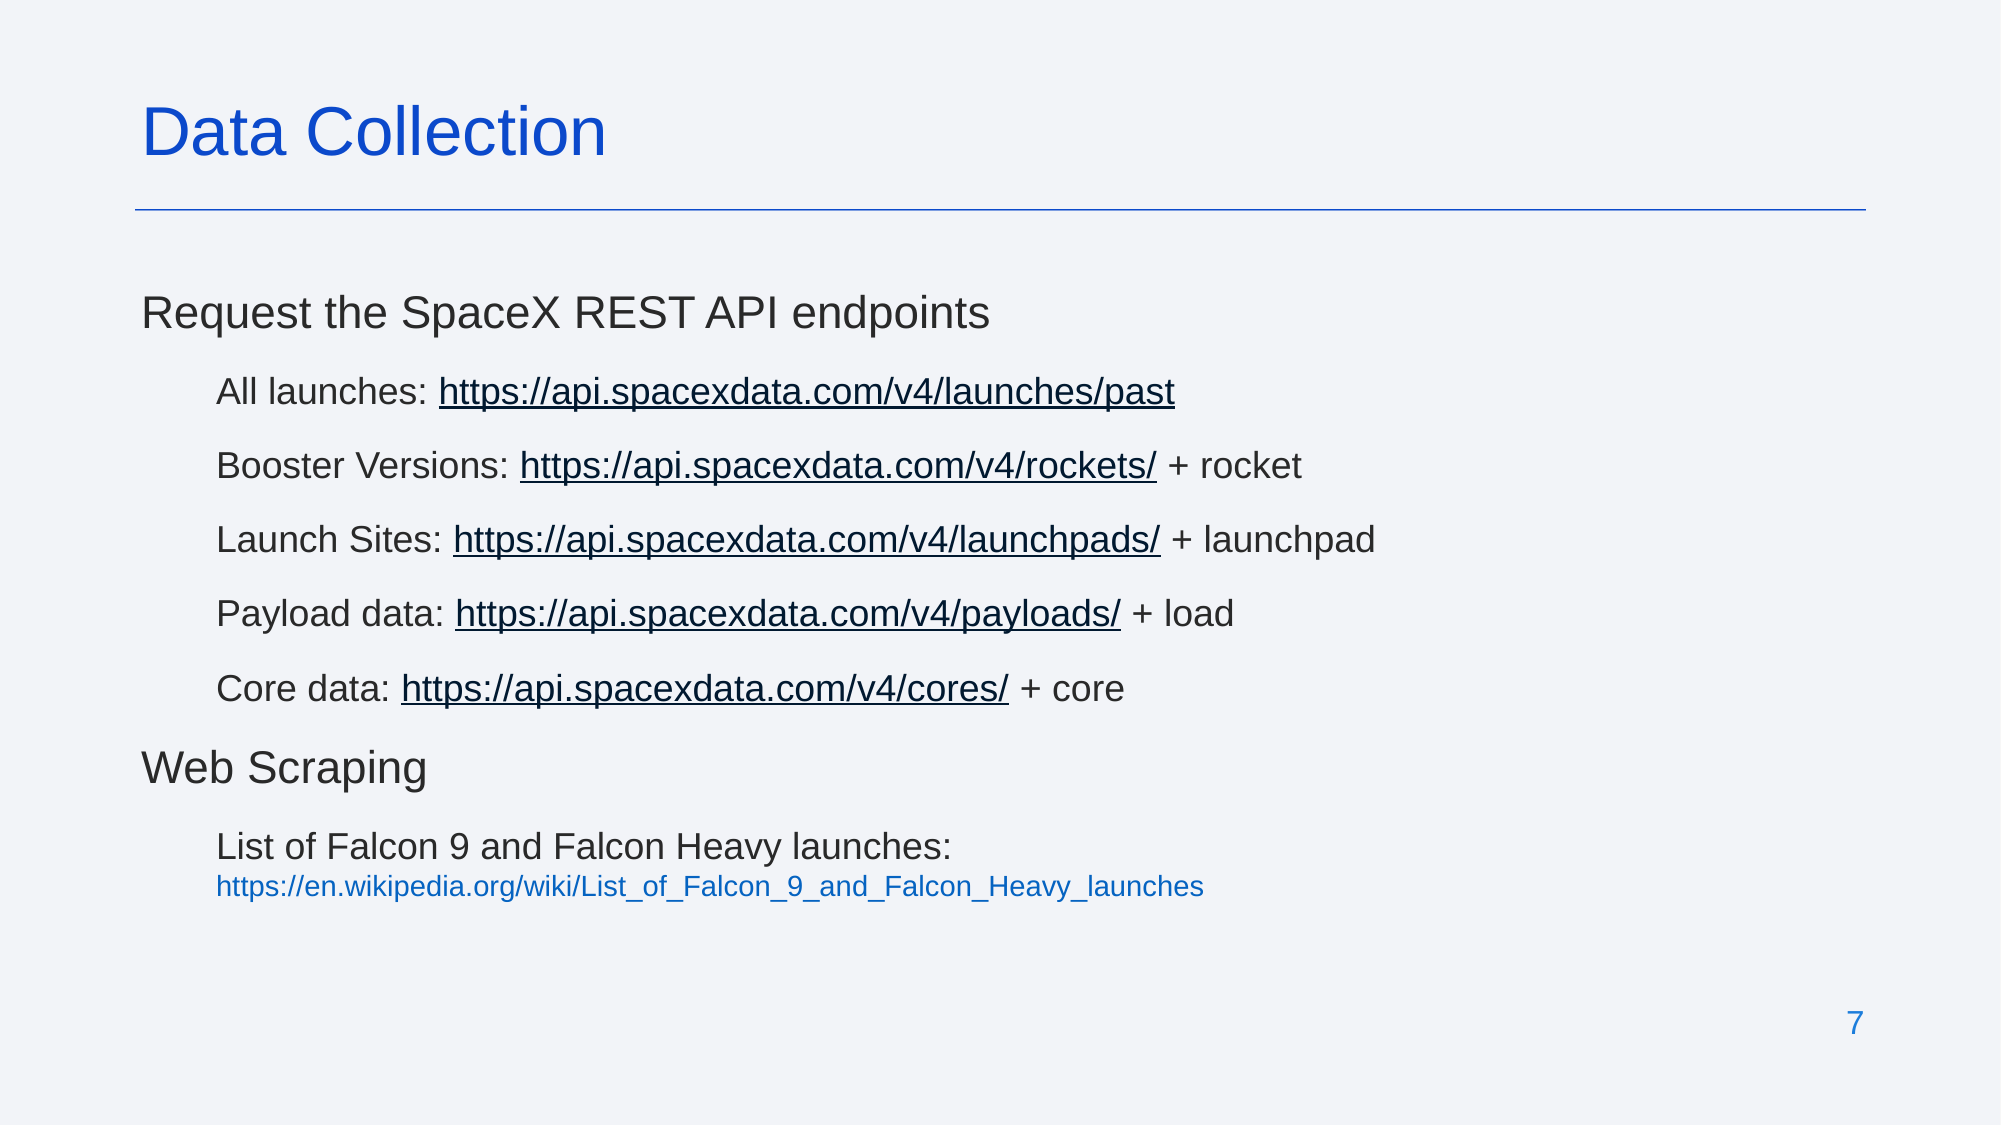

Data Collection
Request the SpaceX REST API endpoints
All launches: https://api.spacexdata.com/v4/launches/past
Booster Versions: https://api.spacexdata.com/v4/rockets/ + rocket
Launch Sites: https://api.spacexdata.com/v4/launchpads/ + launchpad
Payload data: https://api.spacexdata.com/v4/payloads/ + load
Core data: https://api.spacexdata.com/v4/cores/ + core
Web Scraping
List of Falcon 9 and Falcon Heavy launches: https://en.wikipedia.org/wiki/List_of_Falcon_9_and_Falcon_Heavy_launches

7